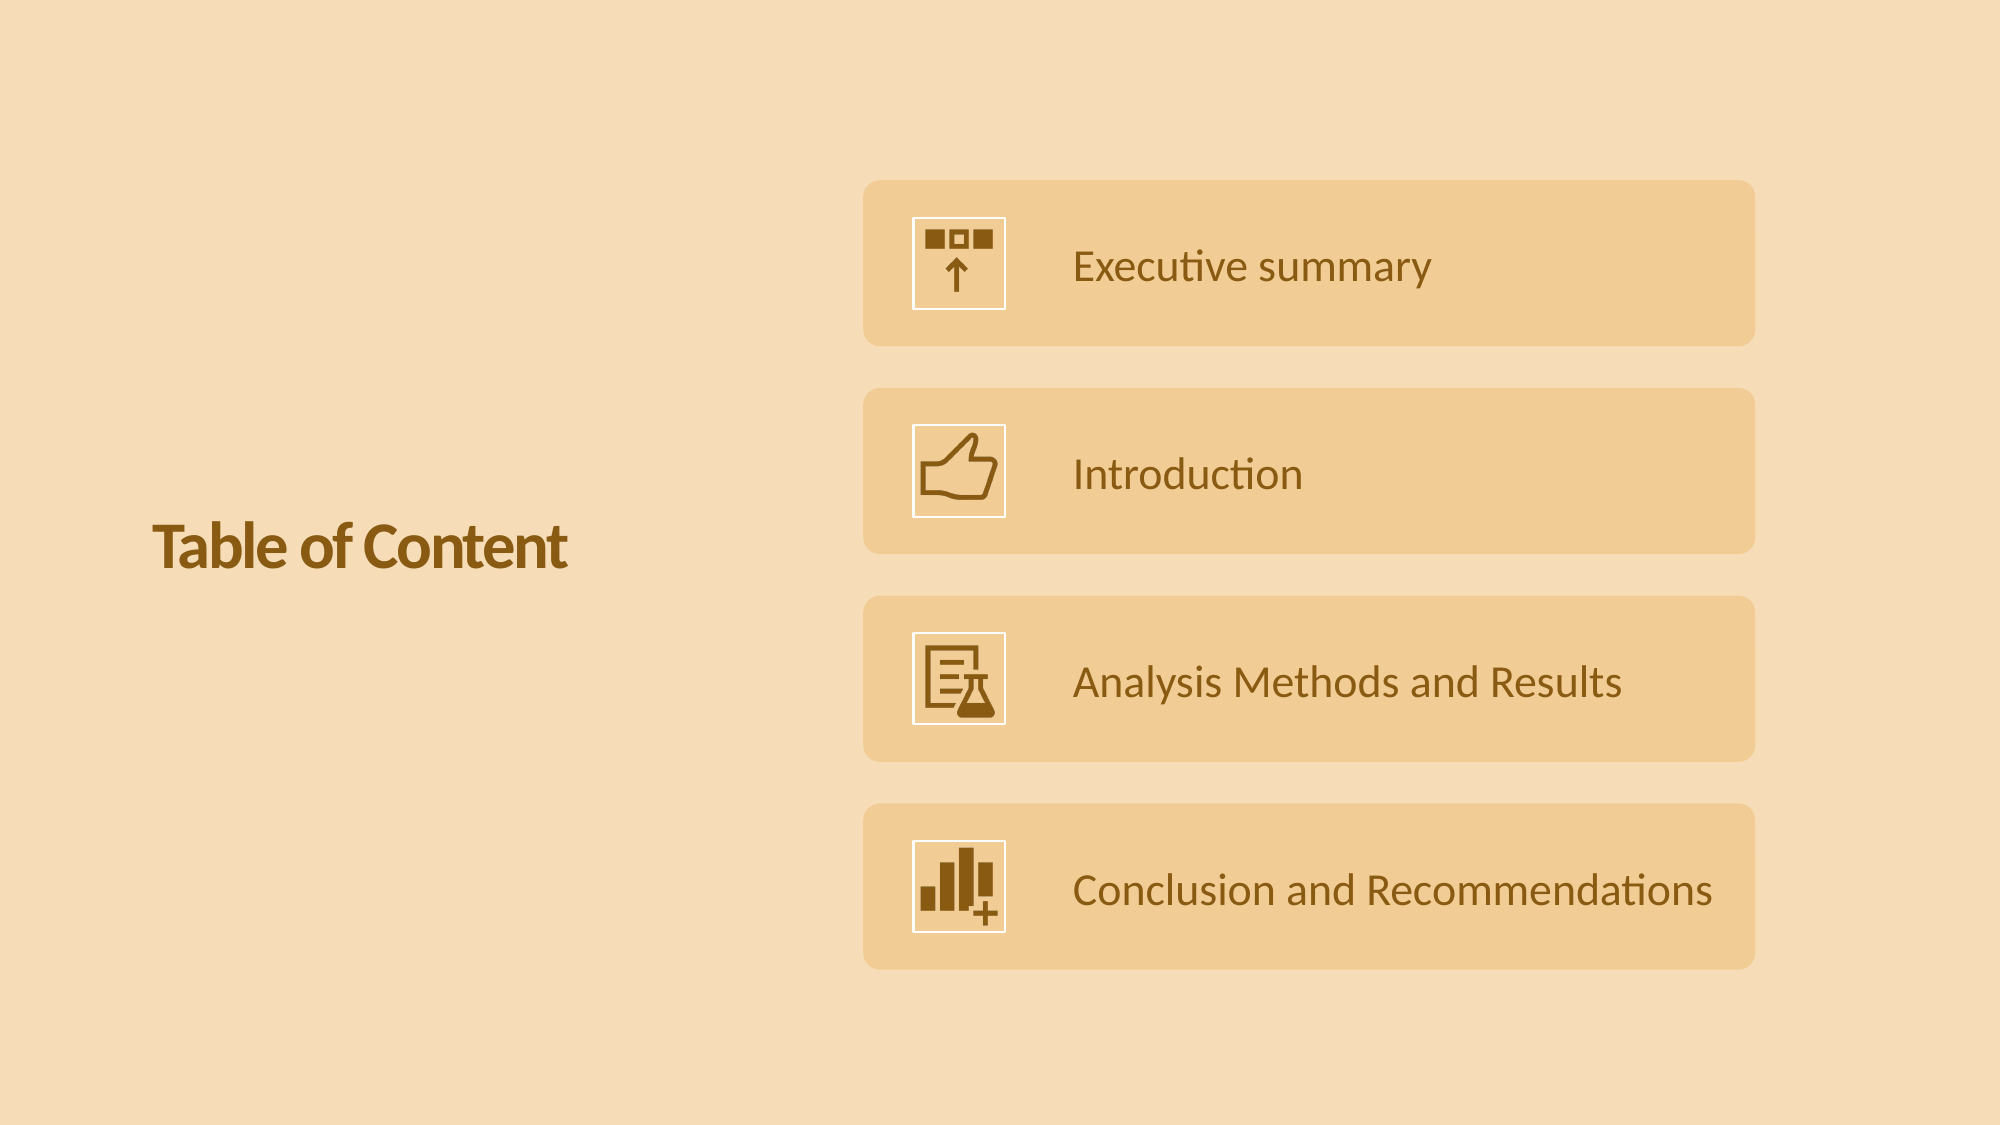

# Table of Content
Executive summary
Introduction
Analysis Methods and Results
Conclusion and Recommendations